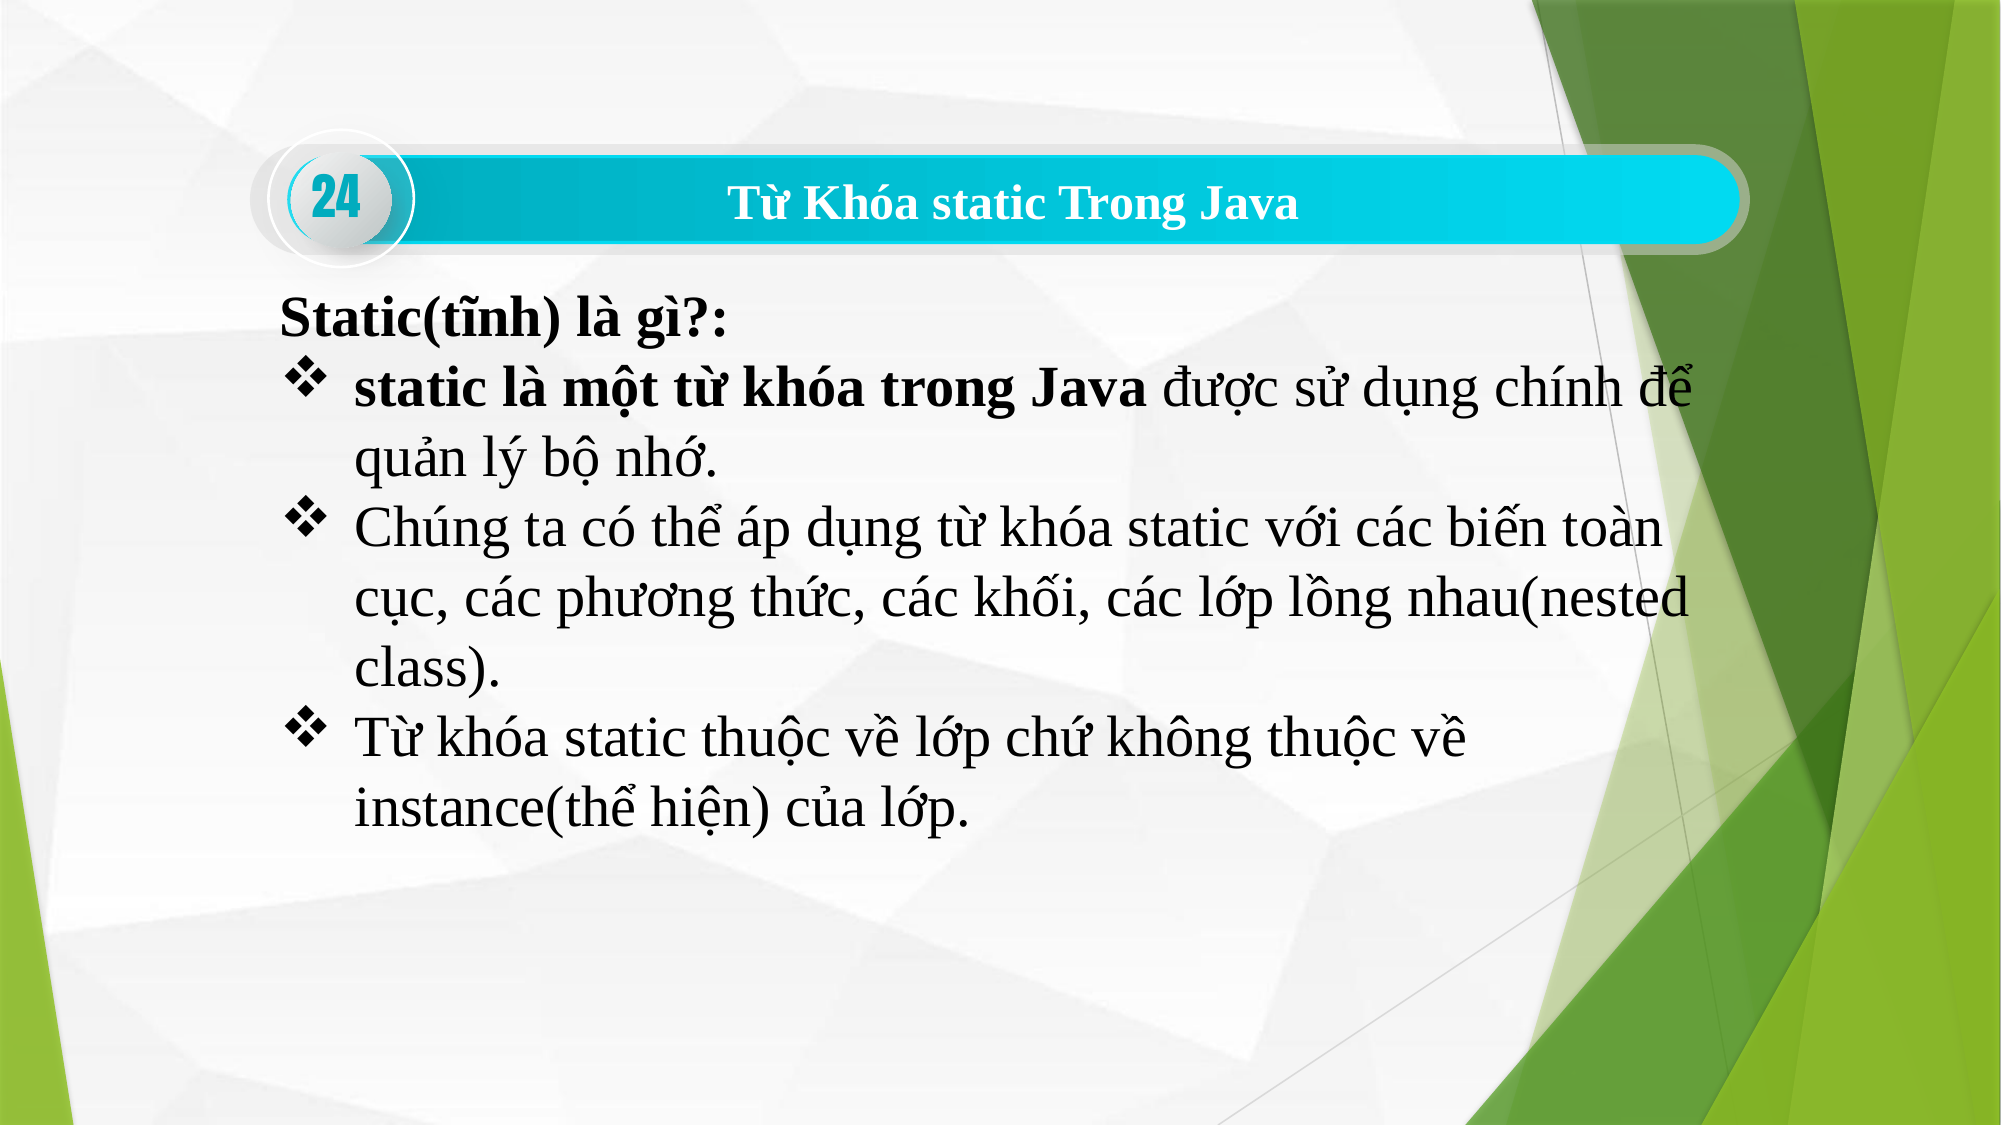

24

Từ Khóa static Trong Java
Static(tĩnh) là gì?:
static là một từ khóa trong Java được sử dụng chính để quản lý bộ nhớ.
Chúng ta có thể áp dụng từ khóa static với các biến toàn cục, các phương thức, các khối, các lớp lồng nhau(nested class).
Từ khóa static thuộc về lớp chứ không thuộc về instance(thể hiện) của lớp.